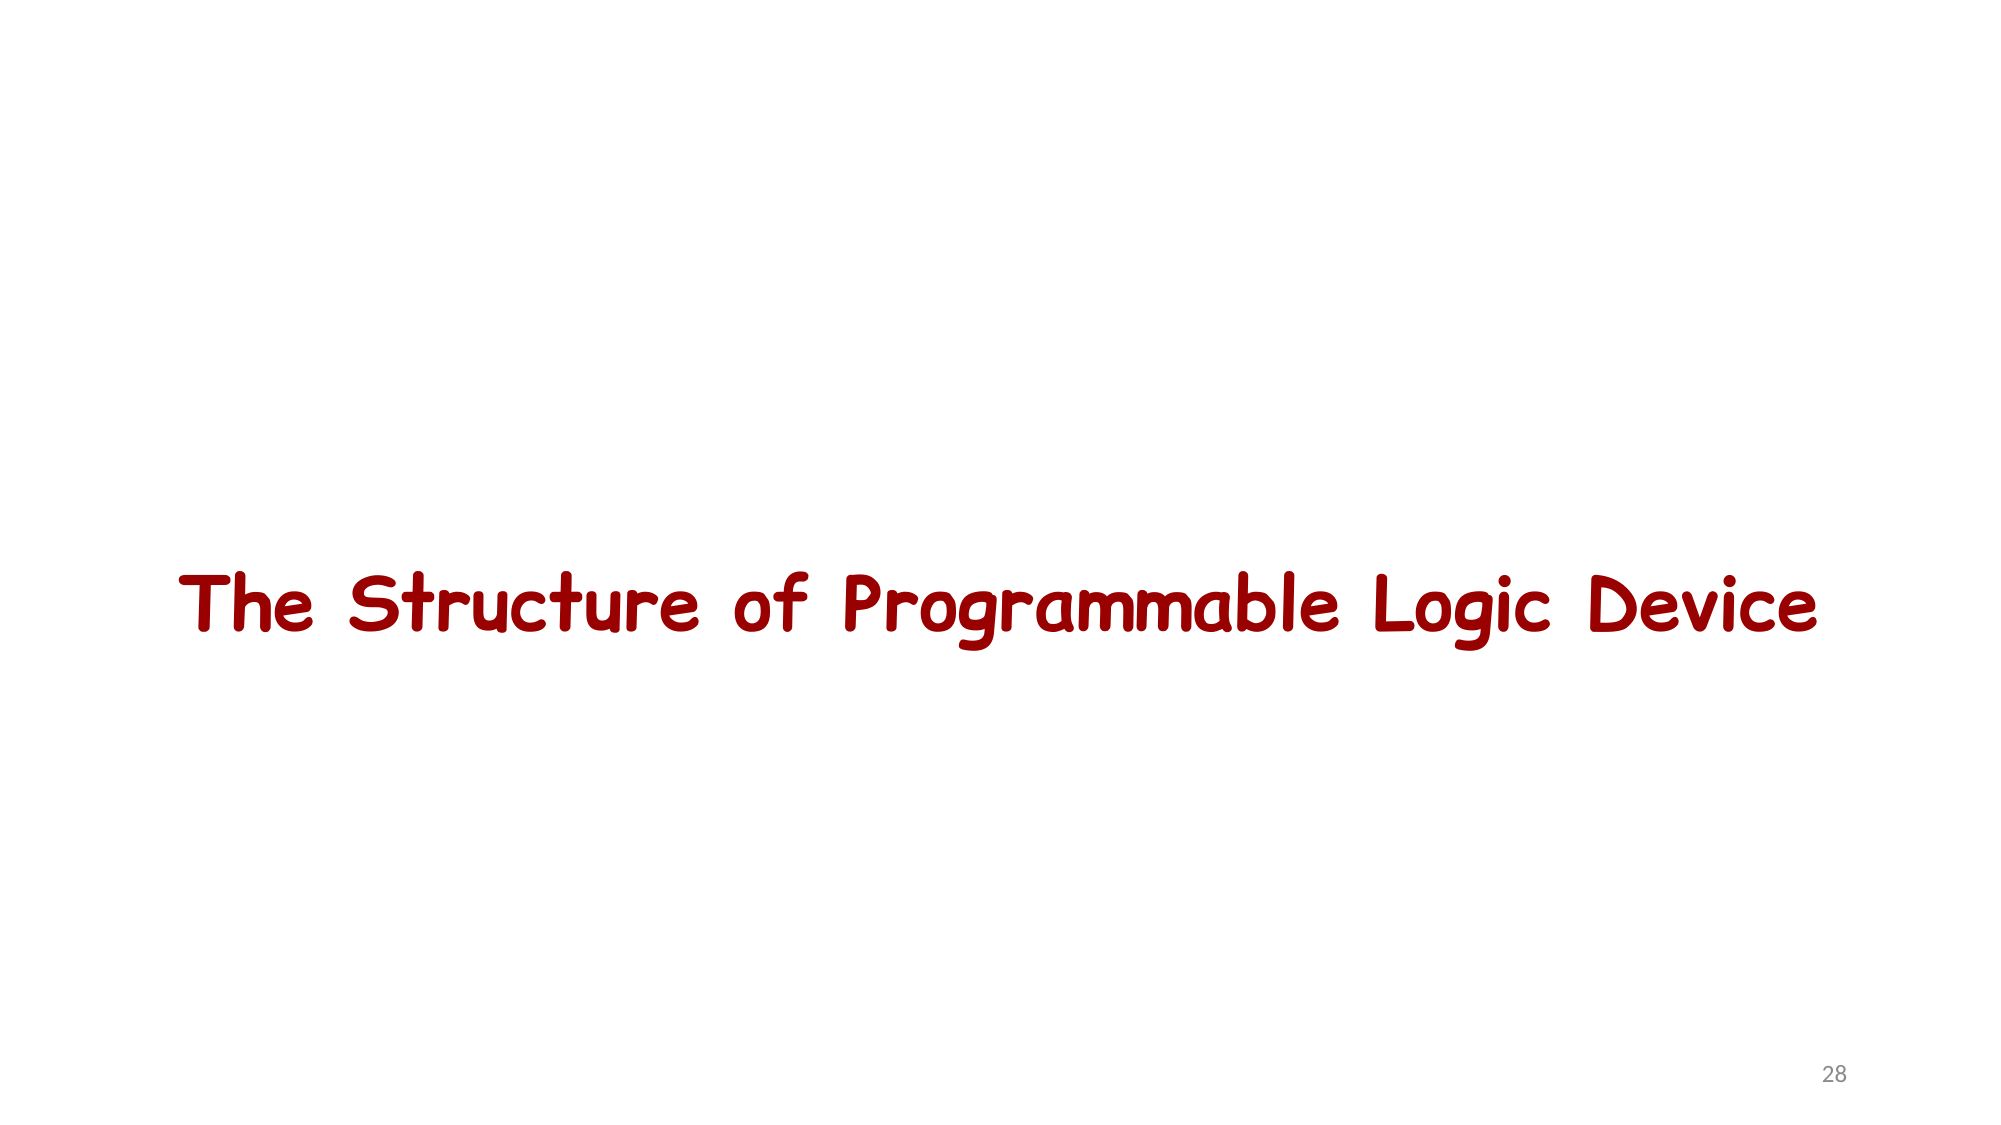

#

The Structure of Programmable Logic Device
28